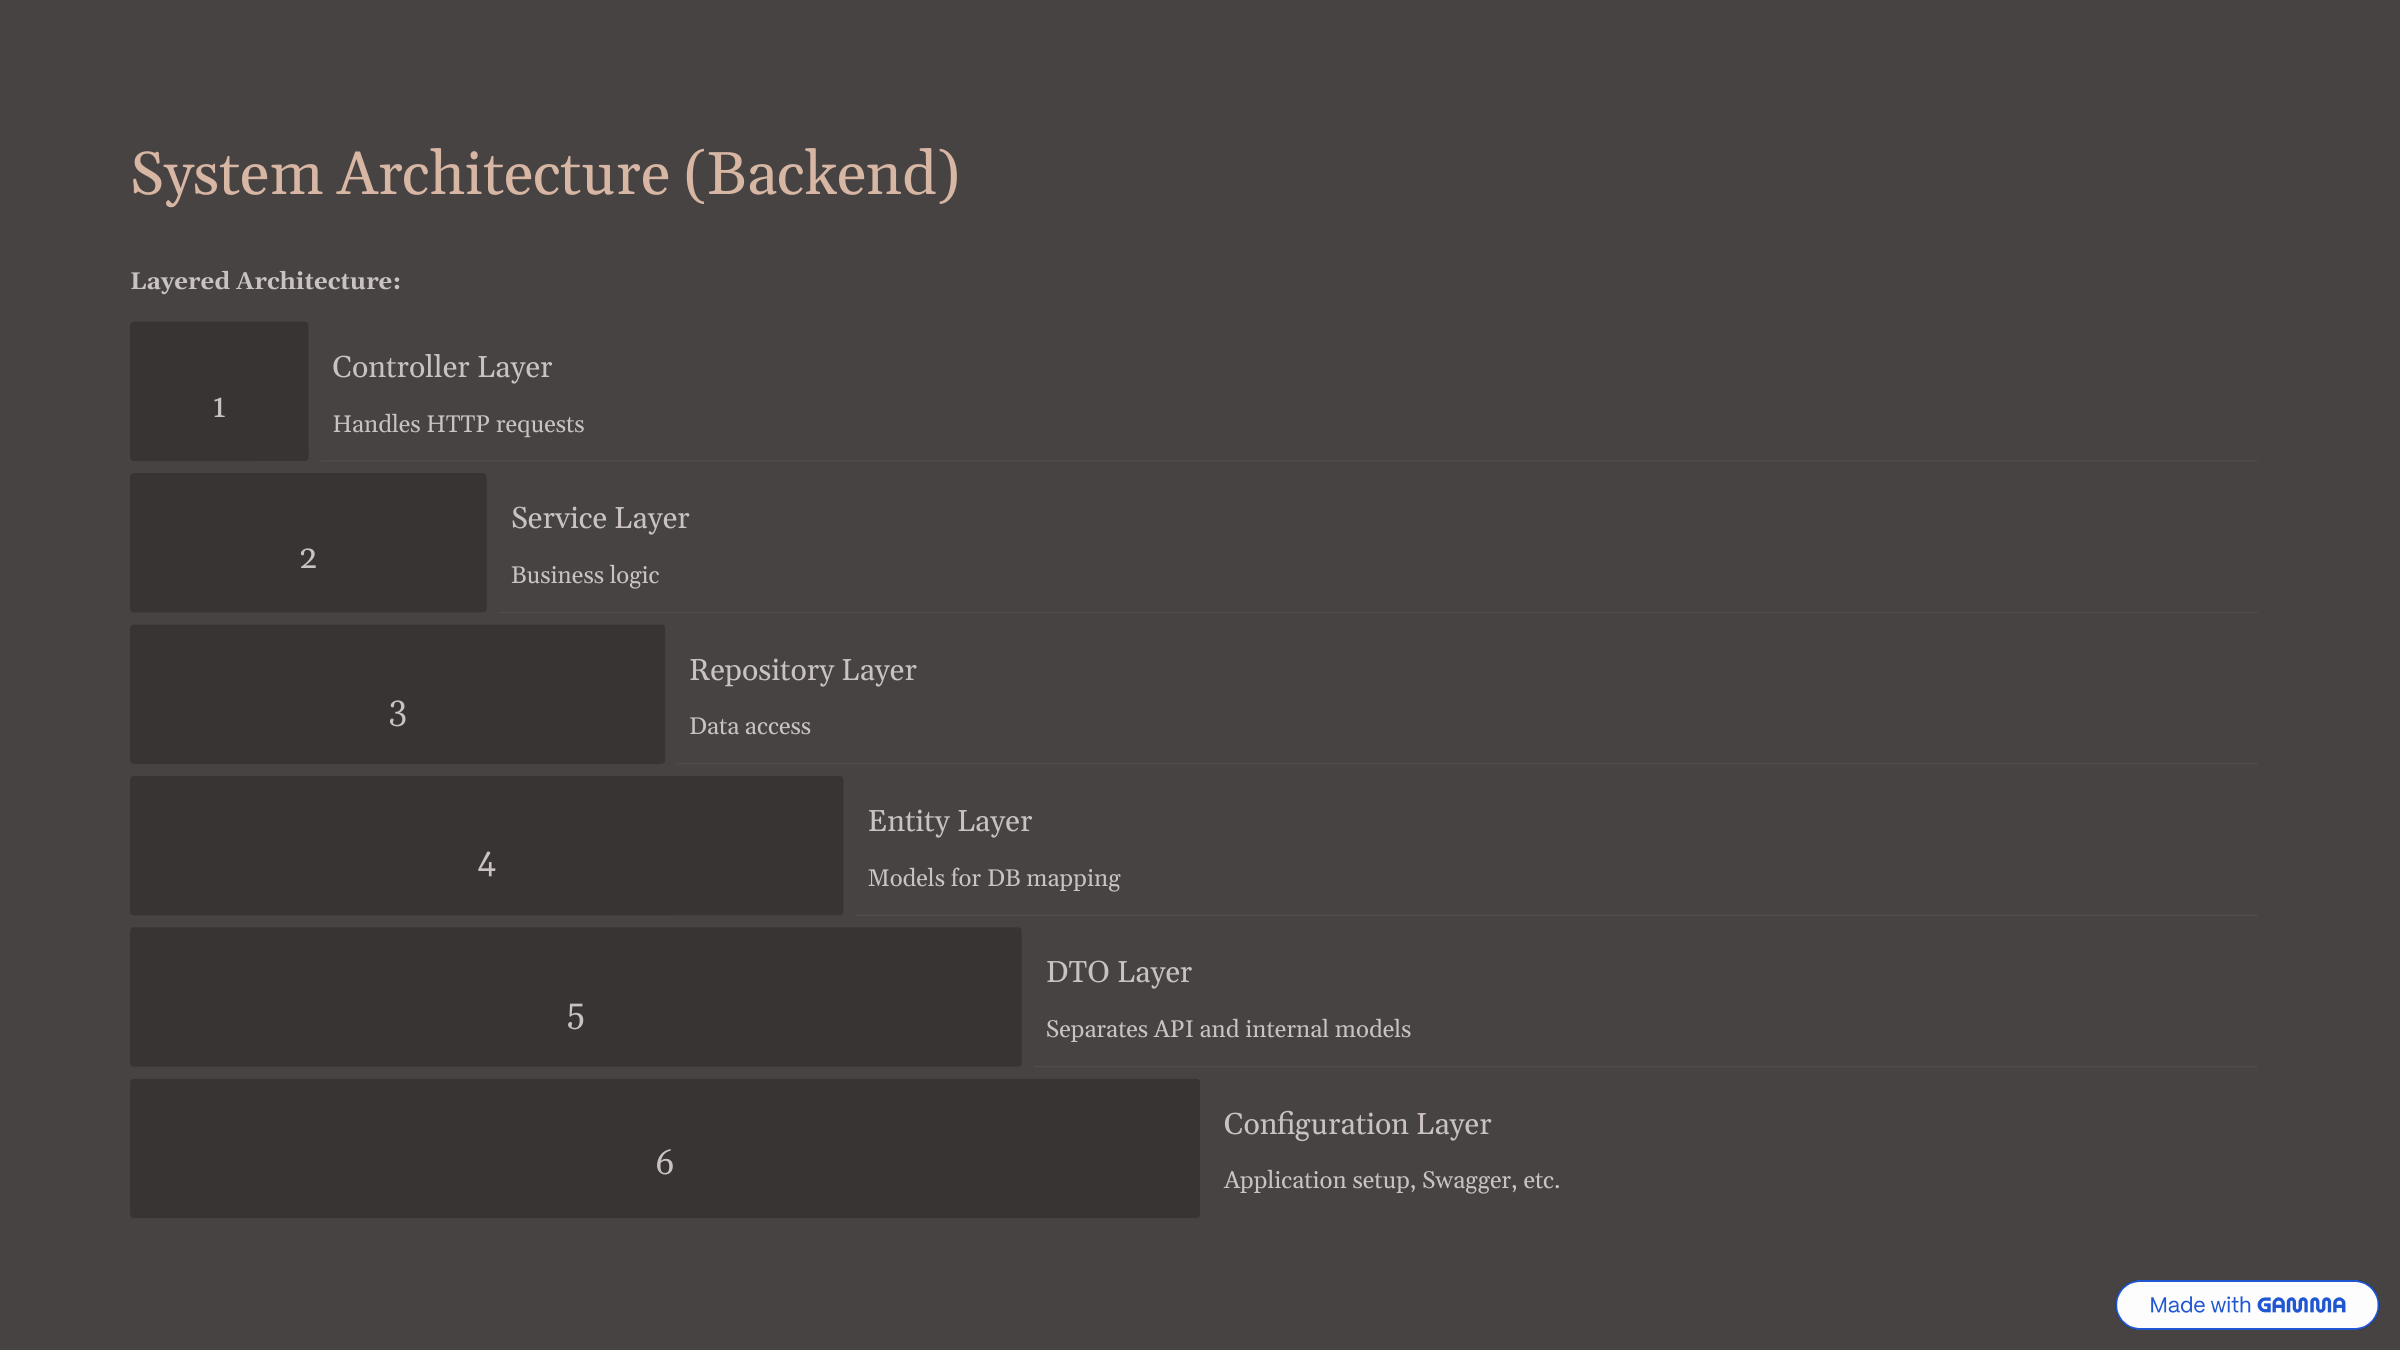

System Architecture (Backend)
Layered Architecture:

Controller Layer
1
Handles HTTP requests

Service Layer
2
Business logic

Repository Layer
3
Data access

Entity Layer
4
Models for DB mapping

DTO Layer
5
Separates API and internal models

Configuration Layer
6
Application setup, Swagger, etc.